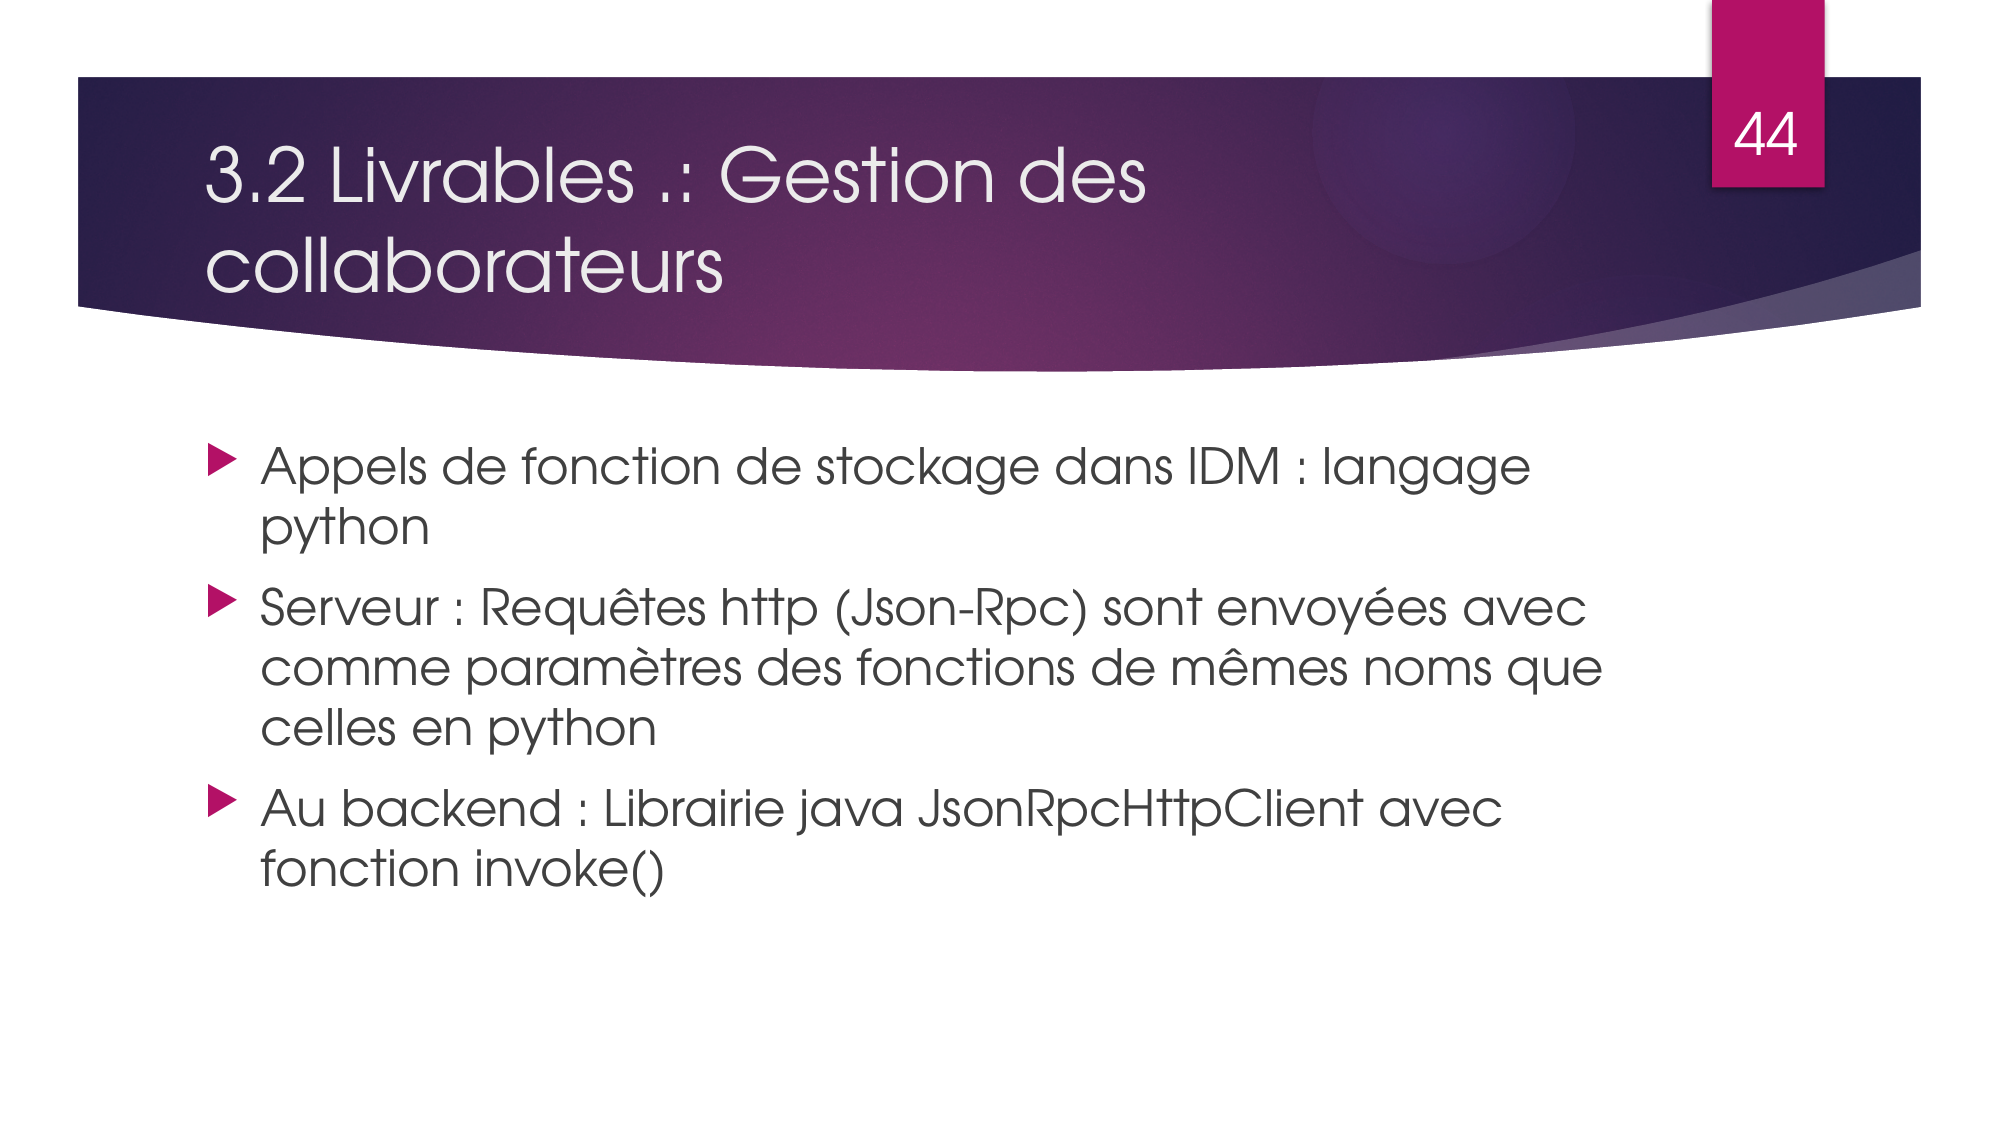

44
# 3.2 Livrables .: Gestion des collaborateurs
Appels de fonction de stockage dans IDM : langage python
Serveur : Requêtes http (Json-Rpc) sont envoyées avec comme paramètres des fonctions de mêmes noms que celles en python
Au backend : Librairie java JsonRpcHttpClient avec fonction invoke()